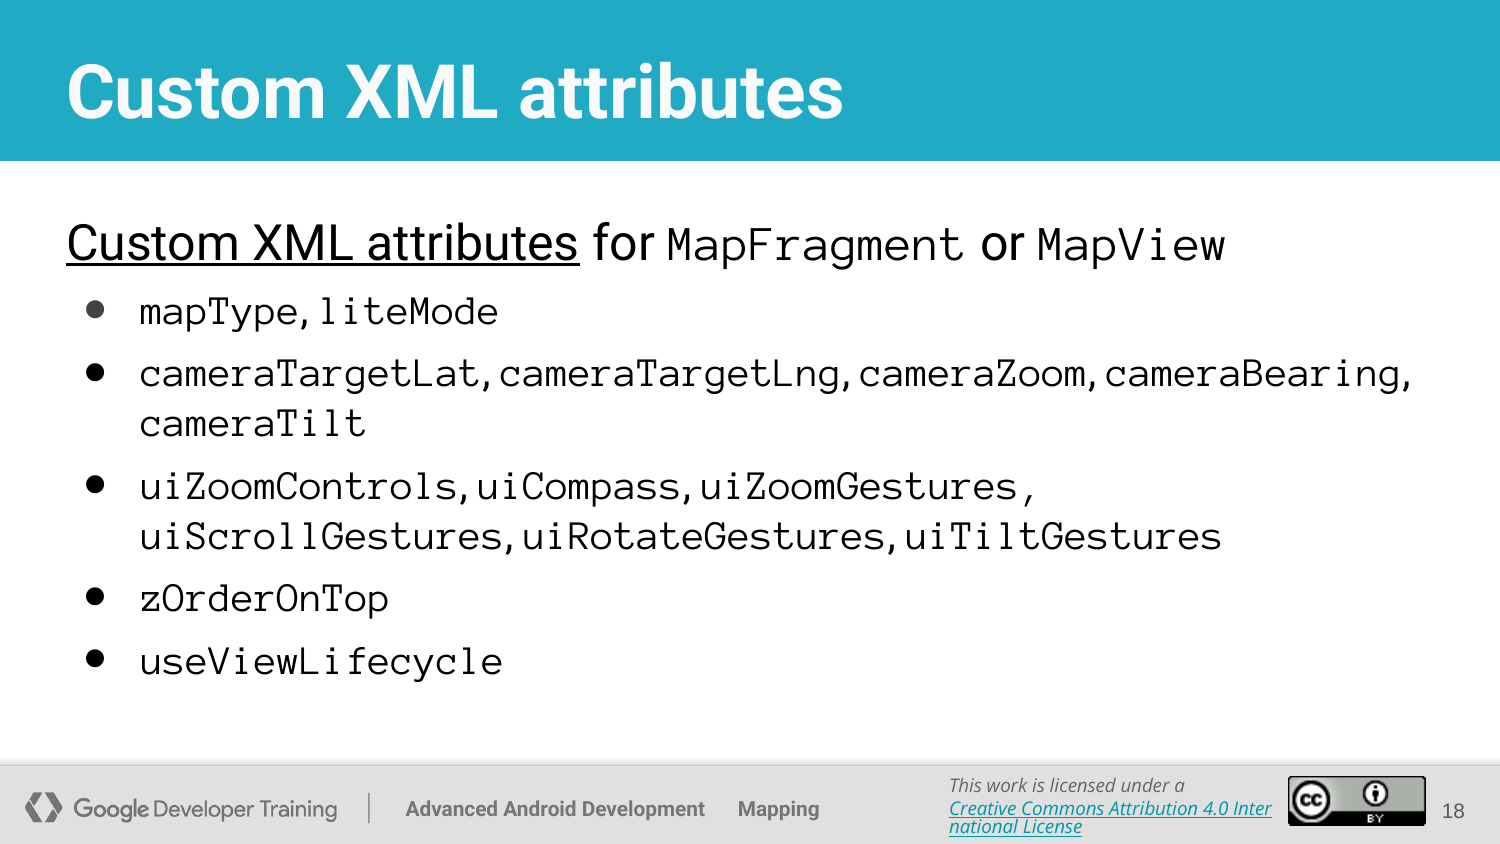

# Custom XML attributes
Custom XML attributes for MapFragment or MapView
mapType, liteMode
cameraTargetLat, cameraTargetLng, cameraZoom, cameraBearing, cameraTilt
uiZoomControls, uiCompass, uiZoomGestures, uiScrollGestures, uiRotateGestures, uiTiltGestures
zOrderOnTop
useViewLifecycle

18